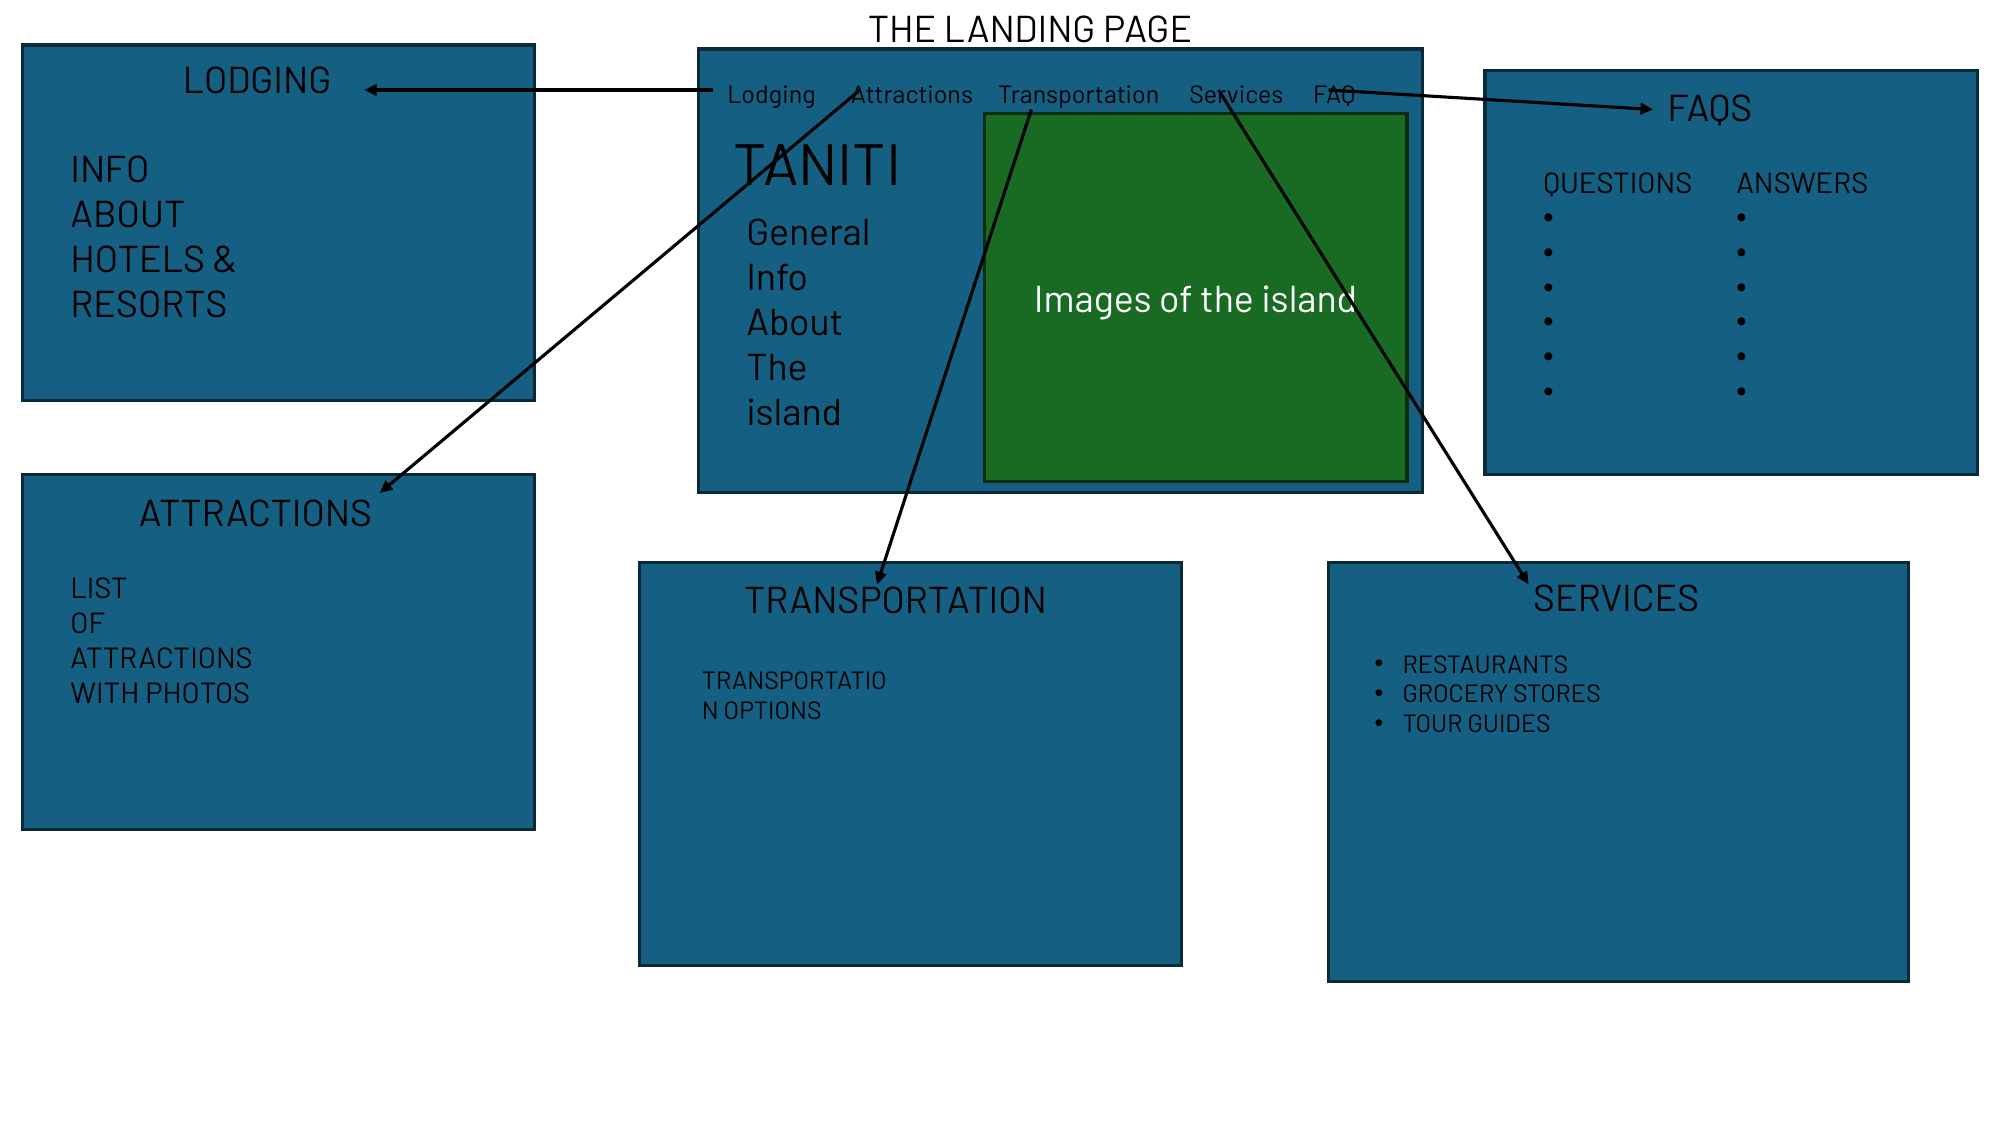

THE LANDING PAGE

LODGING

Lodging       Attractions     Transportation      Services      FAQ

FAQS
Images of the island
TANITI
INFO ABOUT
HOTELS &
RESORTS
QUESTIONS

ANSWERS

General
Info
About
The
island

ATTRACTIONS
LIST
OF
ATTRACTIONS
WITH PHOTOS

SERVICES
TRANSPORTATION
RESTAURANTS
GROCERY STORES
TOUR GUIDES

TRANSPORTATION OPTIONS